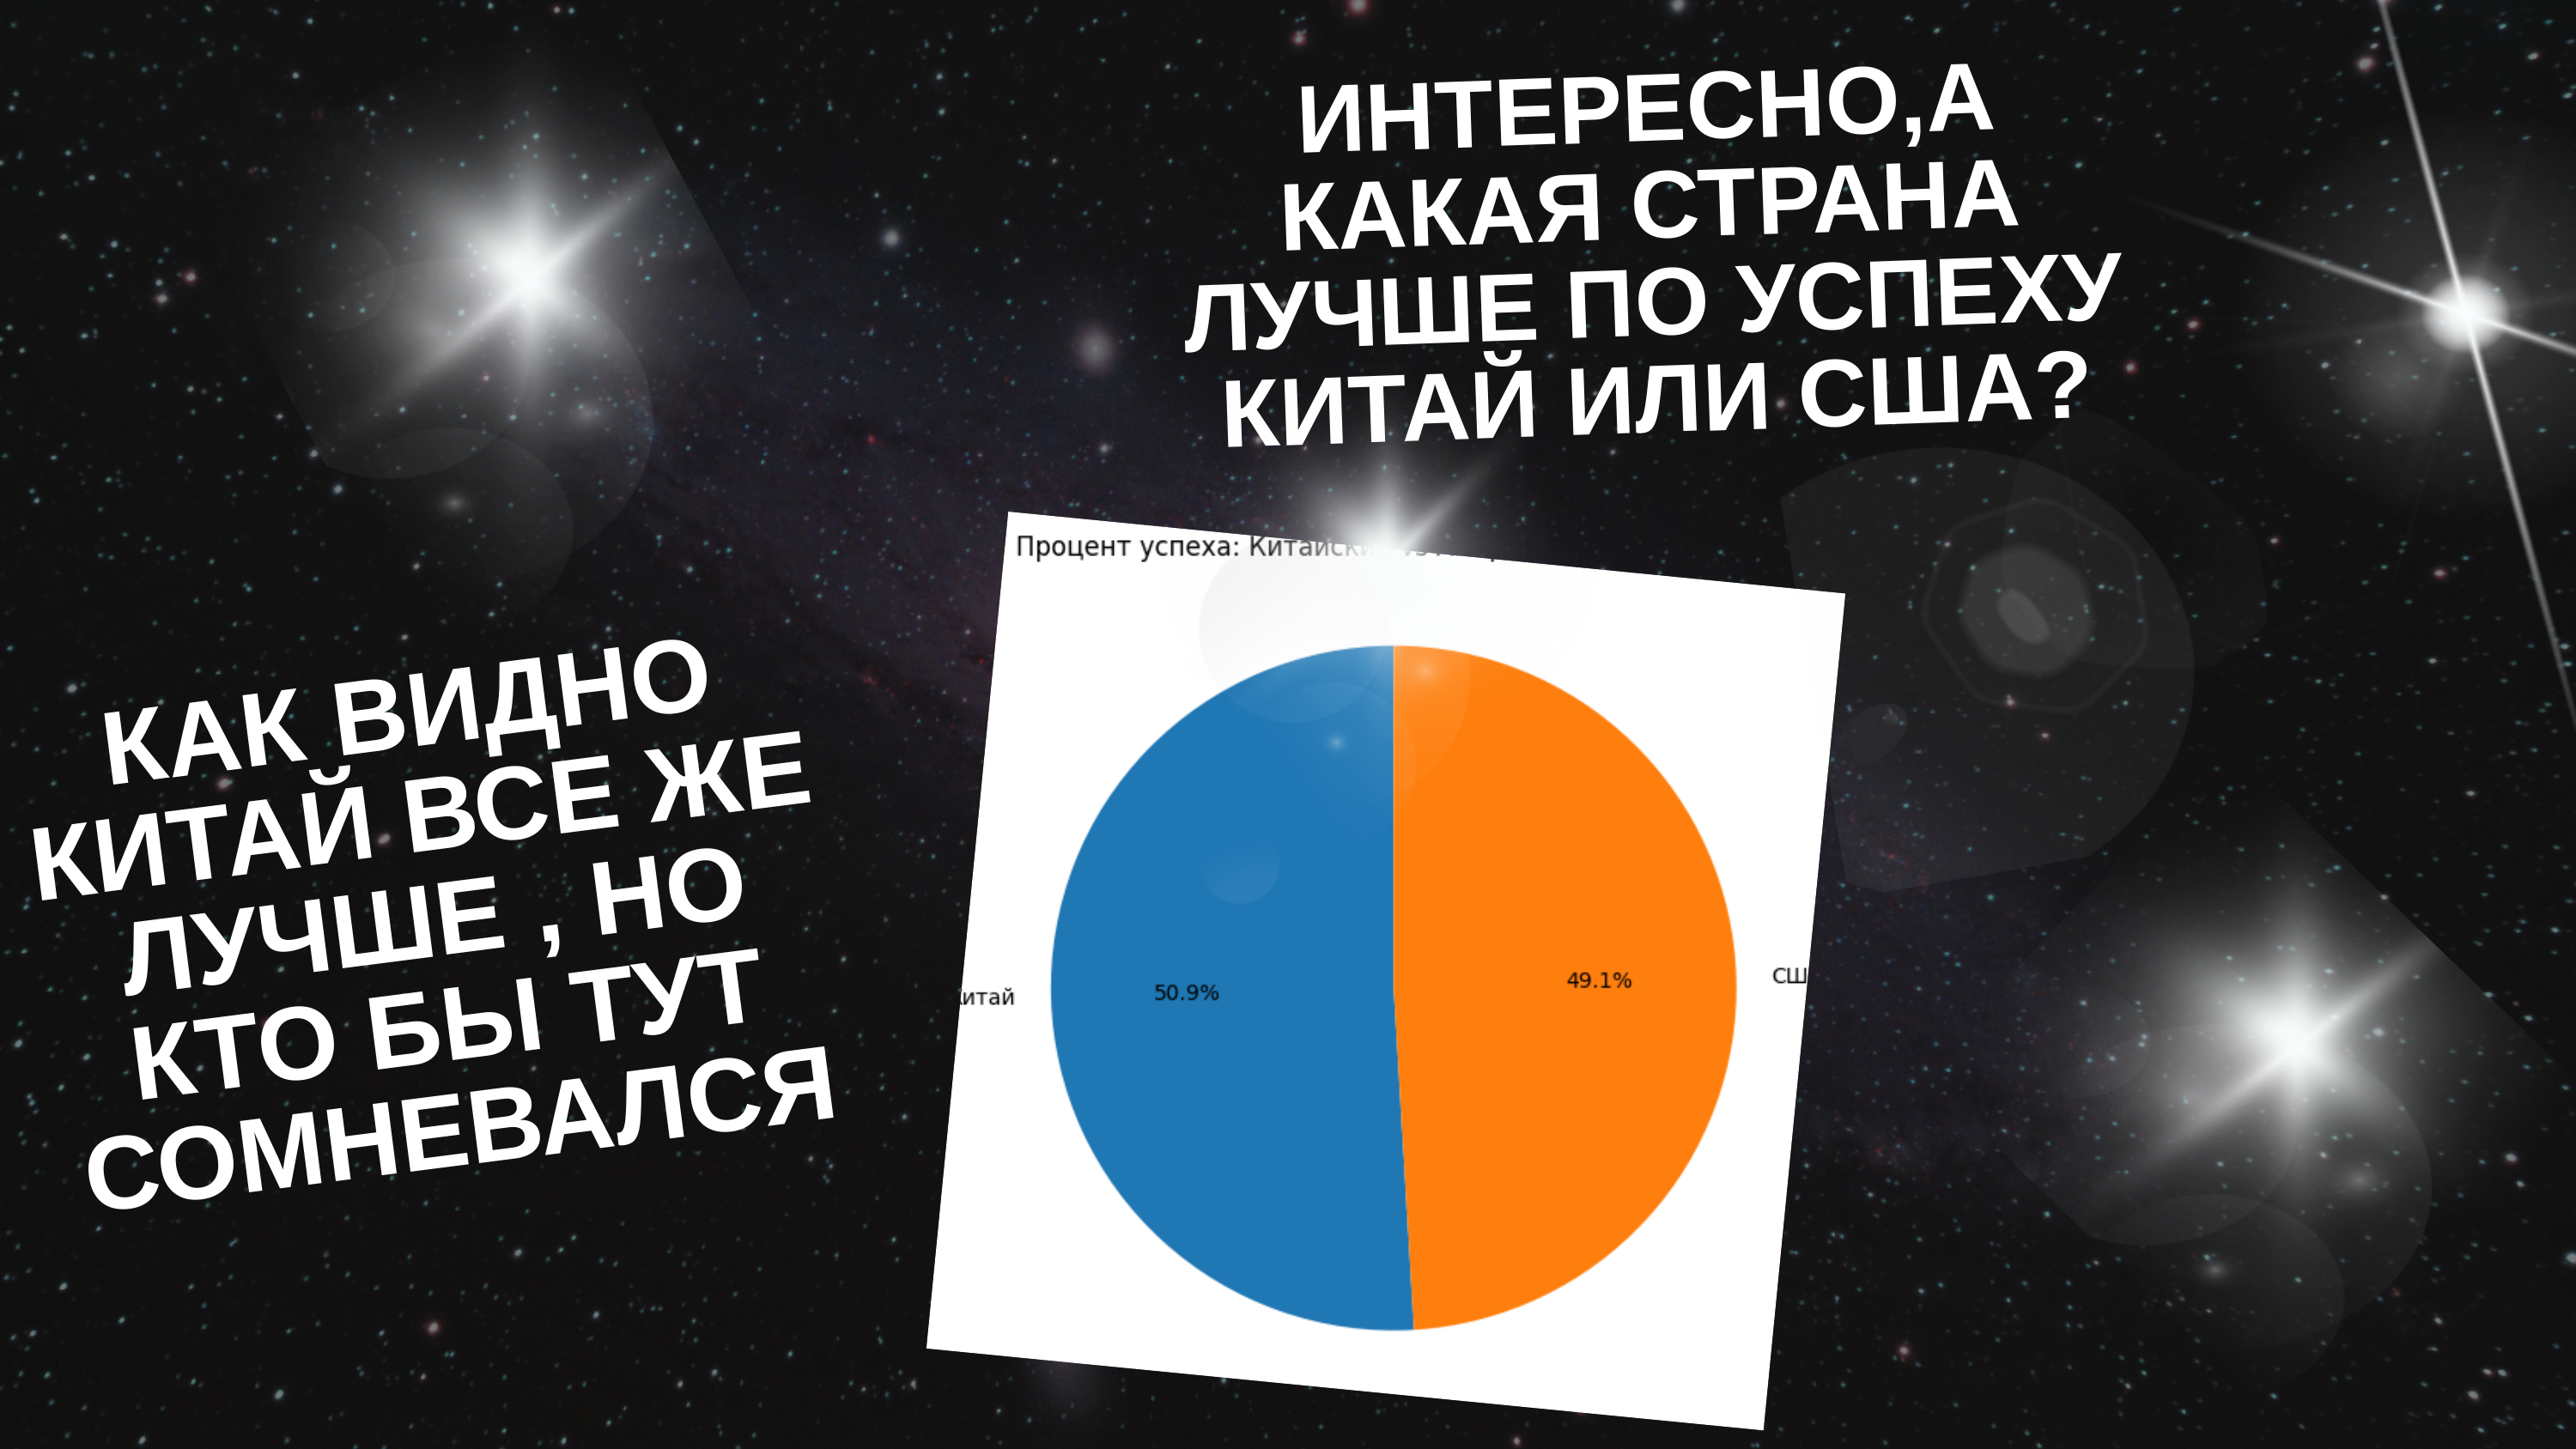

ИНТЕРЕСНО,А КАКАЯ СТРАНА ЛУЧШЕ ПО УСПЕХУ КИТАЙ ИЛИ США?

КАК ВИДНО КИТАЙ ВСЕ ЖЕ ЛУЧШЕ , НО КТО БЫ ТУТ СОМНЕВАЛСЯ